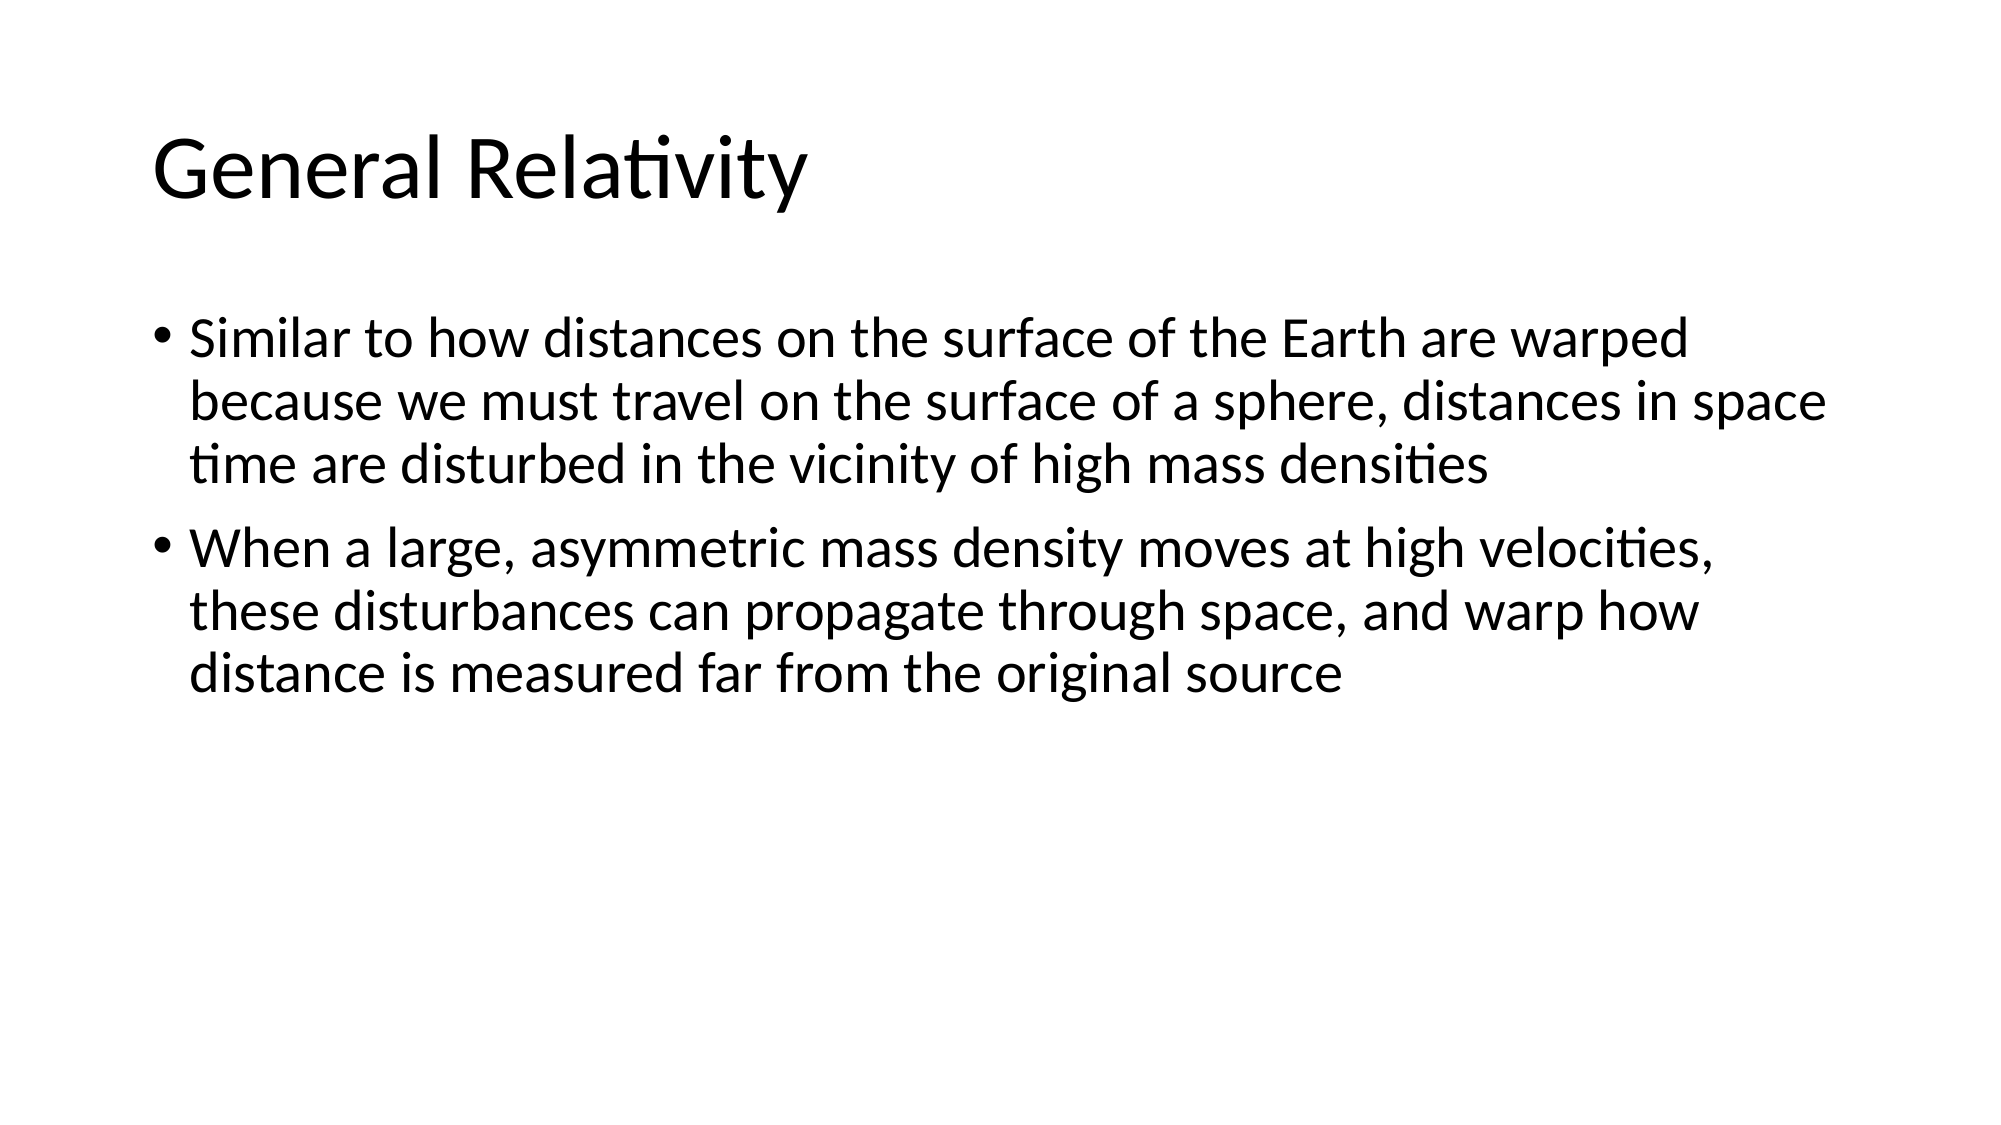

# General Relativity
Similar to how distances on the surface of the Earth are warped because we must travel on the surface of a sphere, distances in space time are disturbed in the vicinity of high mass densities
When a large, asymmetric mass density moves at high velocities, these disturbances can propagate through space, and warp how distance is measured far from the original source